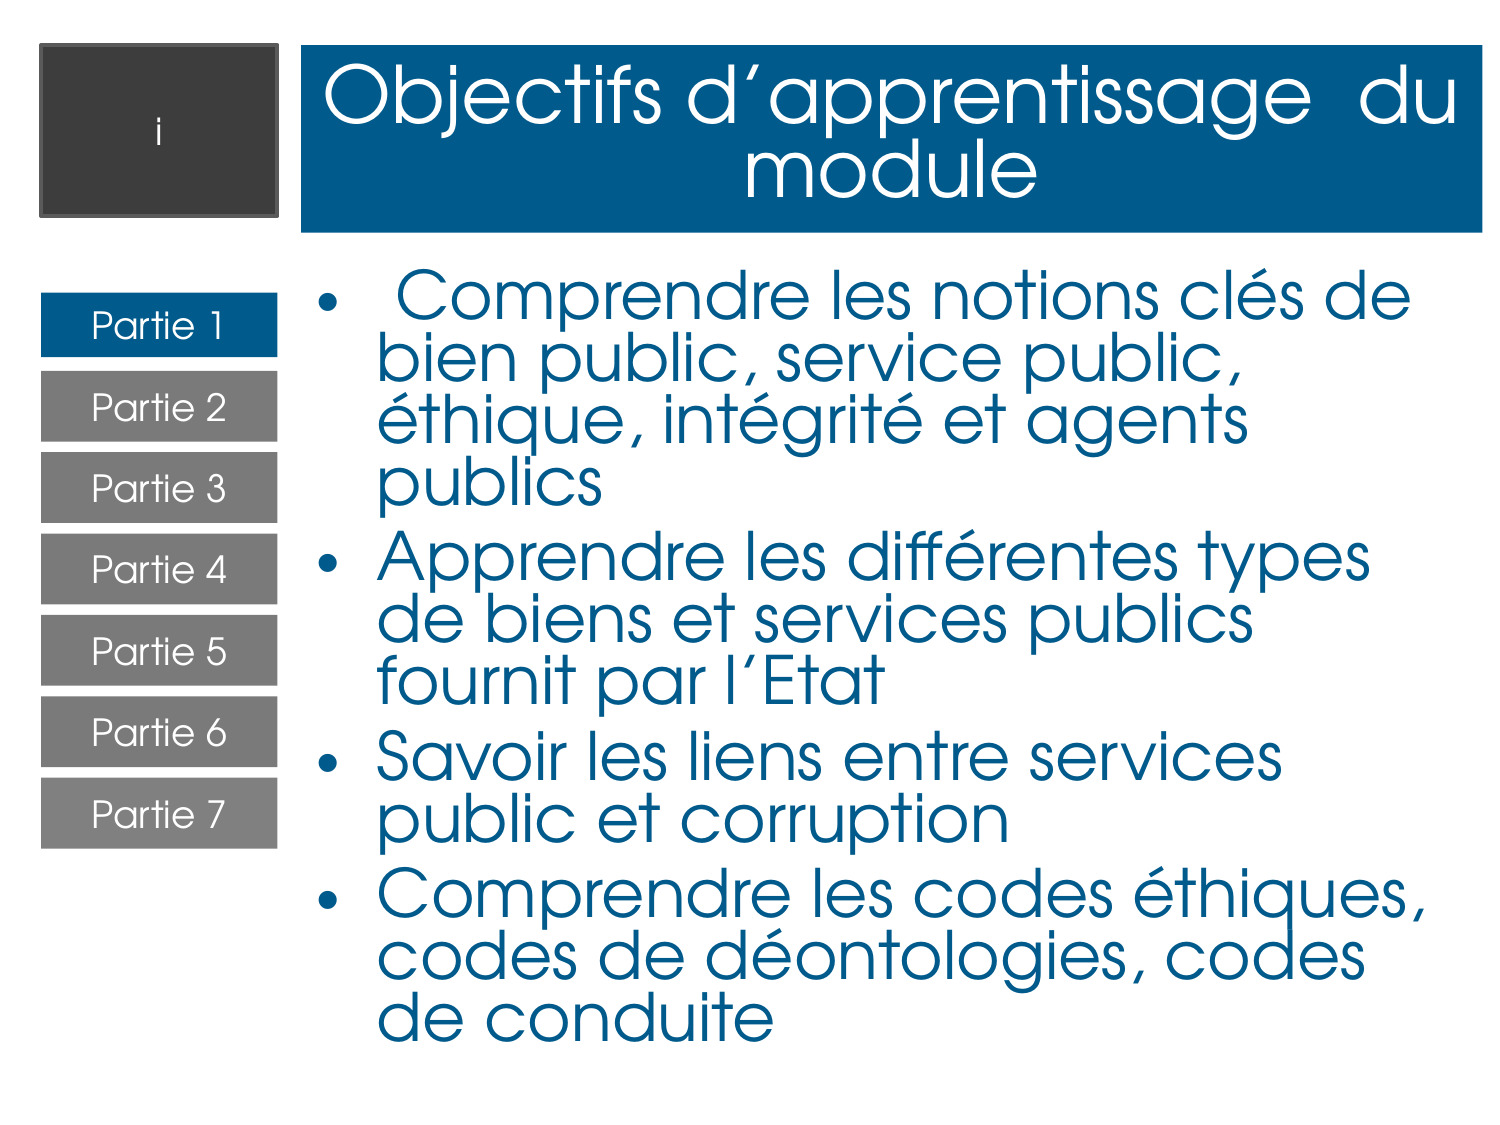

i
# Objectifs d’apprentissage  du module
 Comprendre les notions clés de bien public, service public, éthique, intégrité et agents publics
Apprendre les différentes types de biens et services publics fournit par l’Etat
Savoir les liens entre services public et corruption
Comprendre les codes éthiques, codes de déontologies, codes de conduite

Partie 1
Partie 2
Partie 3
Partie 4
Partie 5
Partie 6
Partie 7